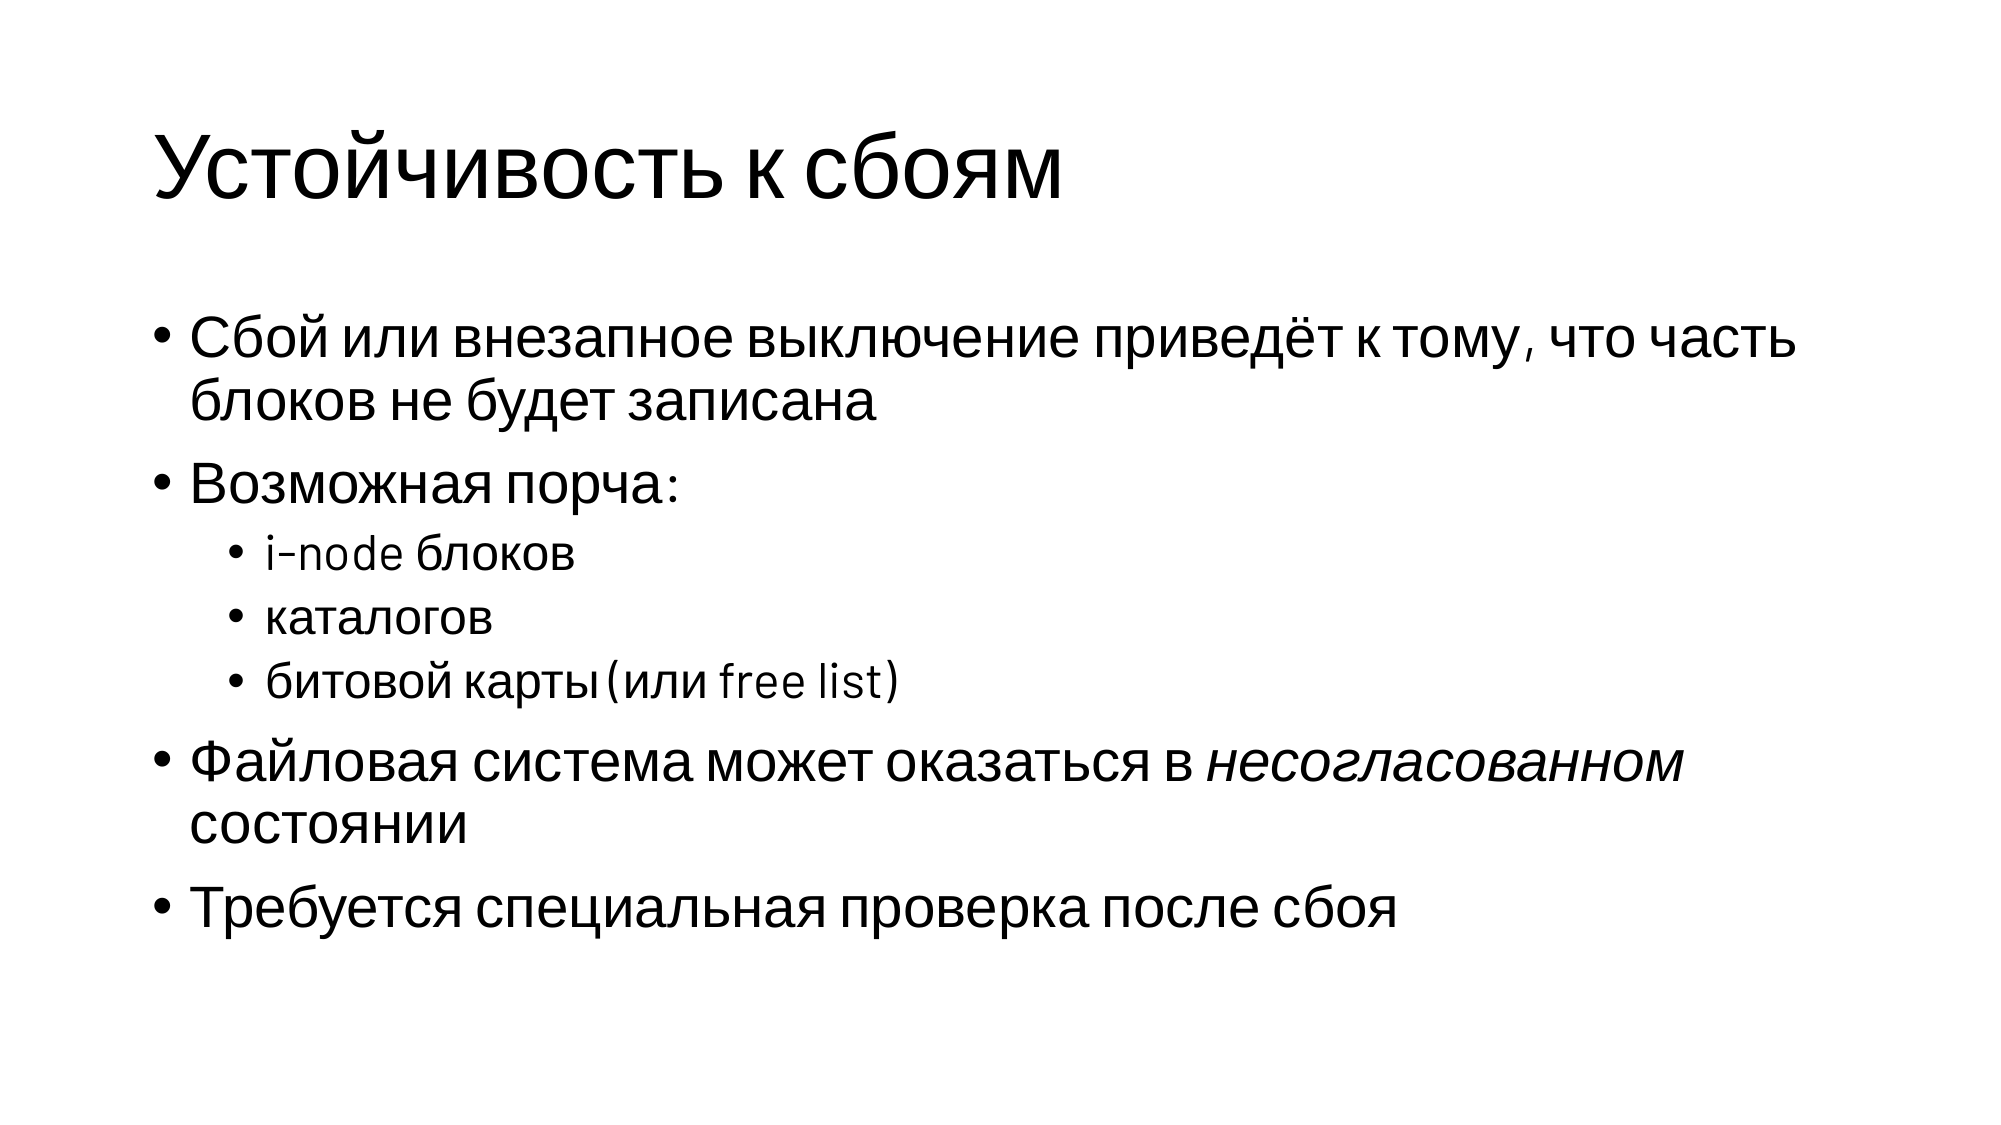

# Устойчивость к сбоям
Сбой или внезапное выключение приведёт к тому, что часть блоков не будет записана
Возможная порча:
i-node блоков
каталогов
битовой карты (или free list)
Файловая система может оказаться в несогласованном состоянии
Требуется специальная проверка после сбоя